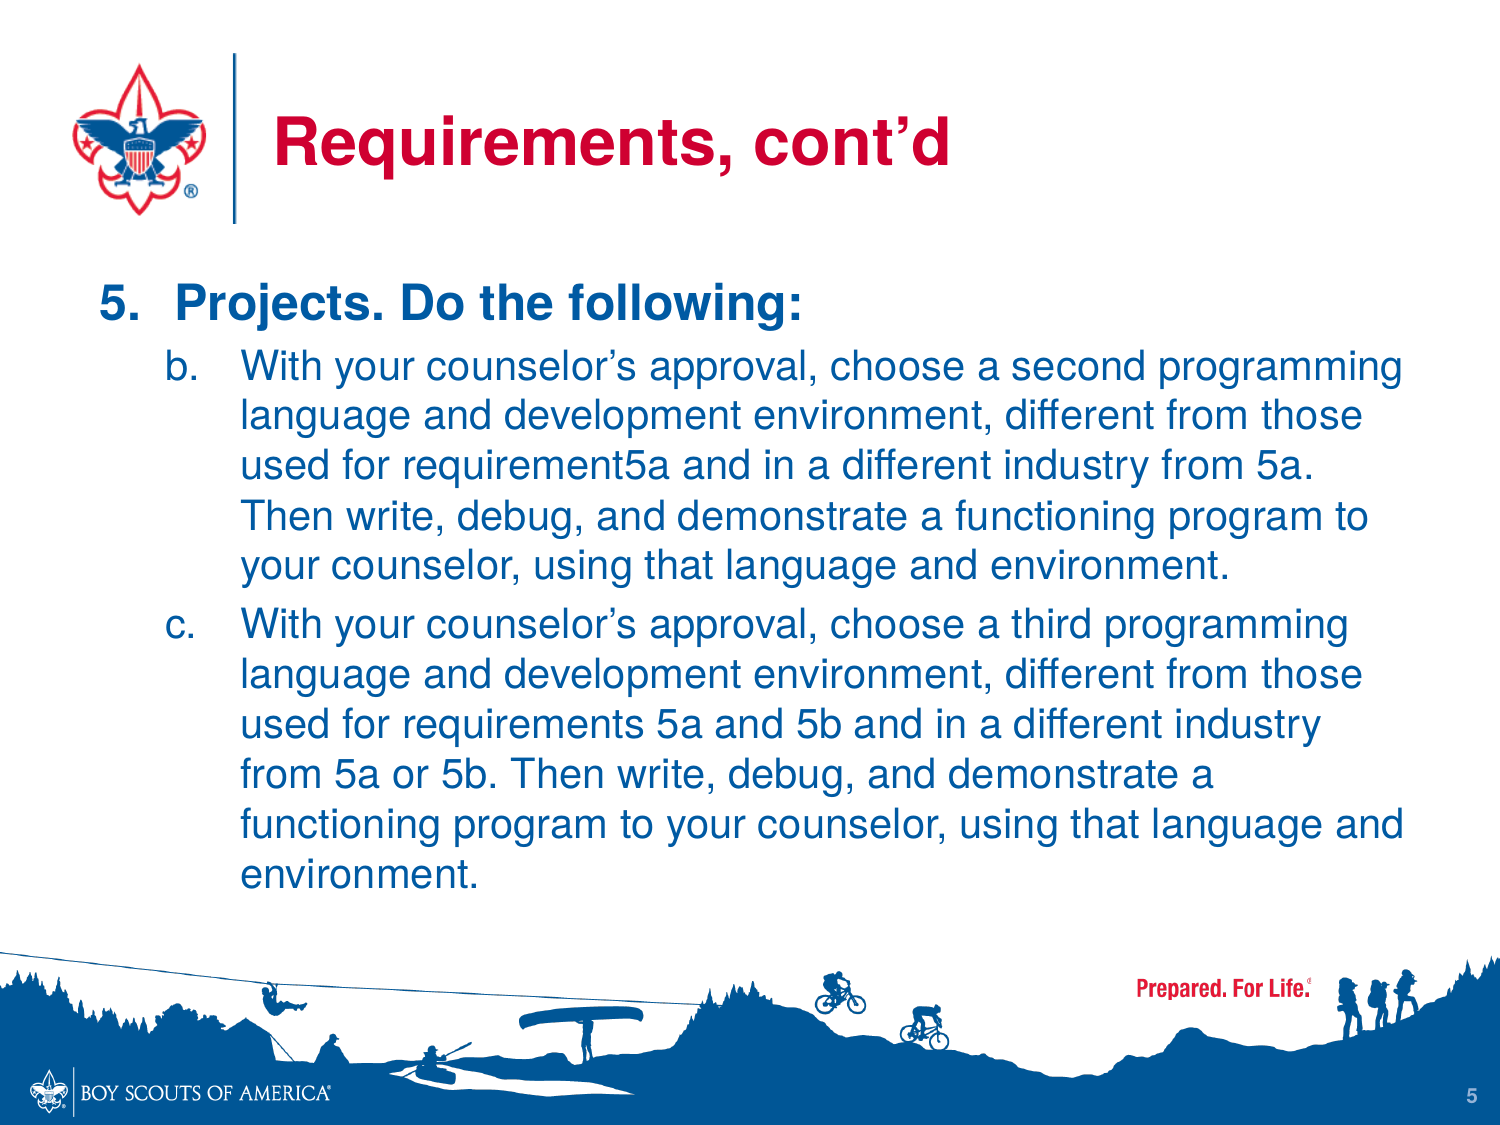

# Requirements, cont’d
Projects. Do the following:
With your counselor’s approval, choose a second programming language and development environment, different from those used for requirement5a and in a different industry from 5a. Then write, debug, and demonstrate a functioning program to your counselor, using that language and environment.
With your counselor’s approval, choose a third programming language and development environment, different from those used for requirements 5a and 5b and in a different industry from 5a or 5b. Then write, debug, and demonstrate a functioning program to your counselor, using that language and environment.

5